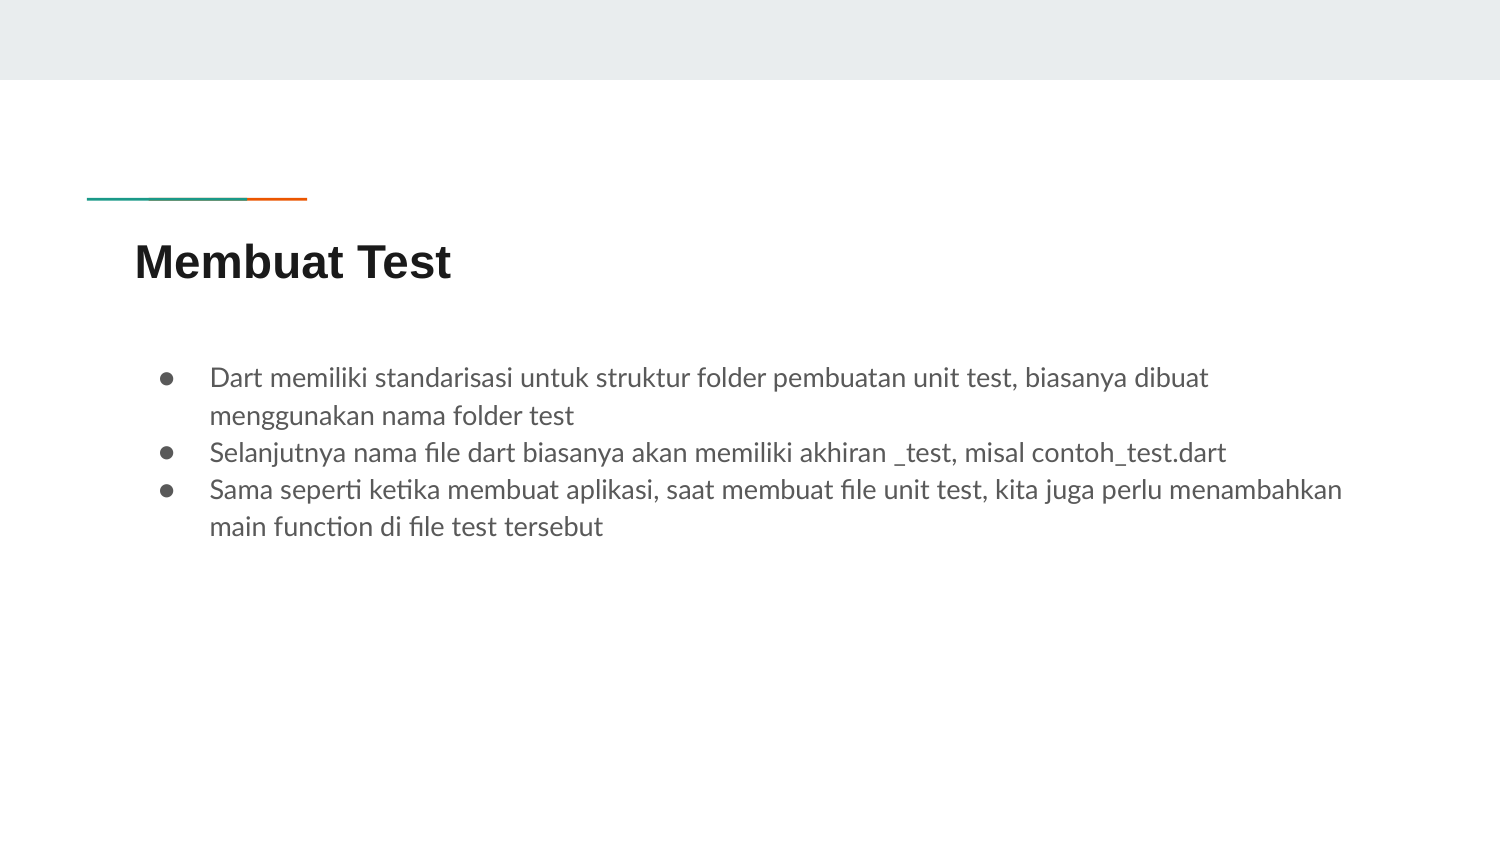

# Membuat Test
Dart memiliki standarisasi untuk struktur folder pembuatan unit test, biasanya dibuat menggunakan nama folder test
Selanjutnya nama file dart biasanya akan memiliki akhiran _test, misal contoh_test.dart
Sama seperti ketika membuat aplikasi, saat membuat file unit test, kita juga perlu menambahkan main function di file test tersebut